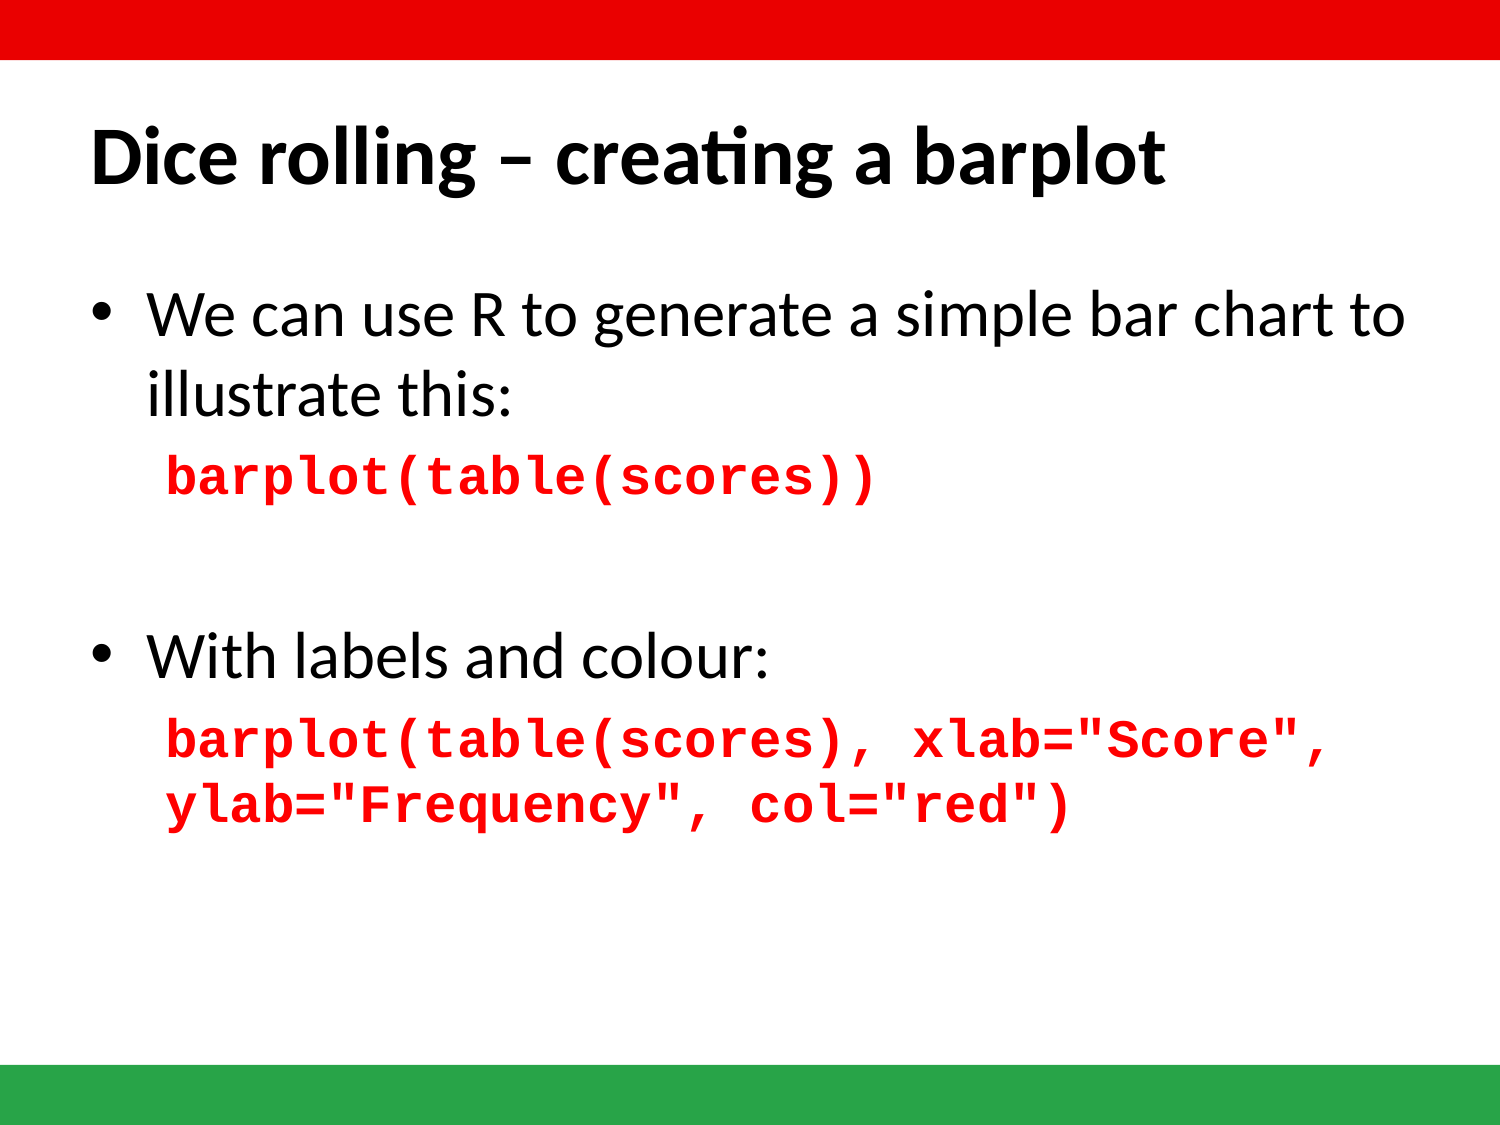

# Dice rolling – creating a barplot
We can use R to generate a simple bar chart to illustrate this:
barplot(table(scores))

With labels and colour:
barplot(table(scores), xlab="Score", ylab="Frequency", col="red")